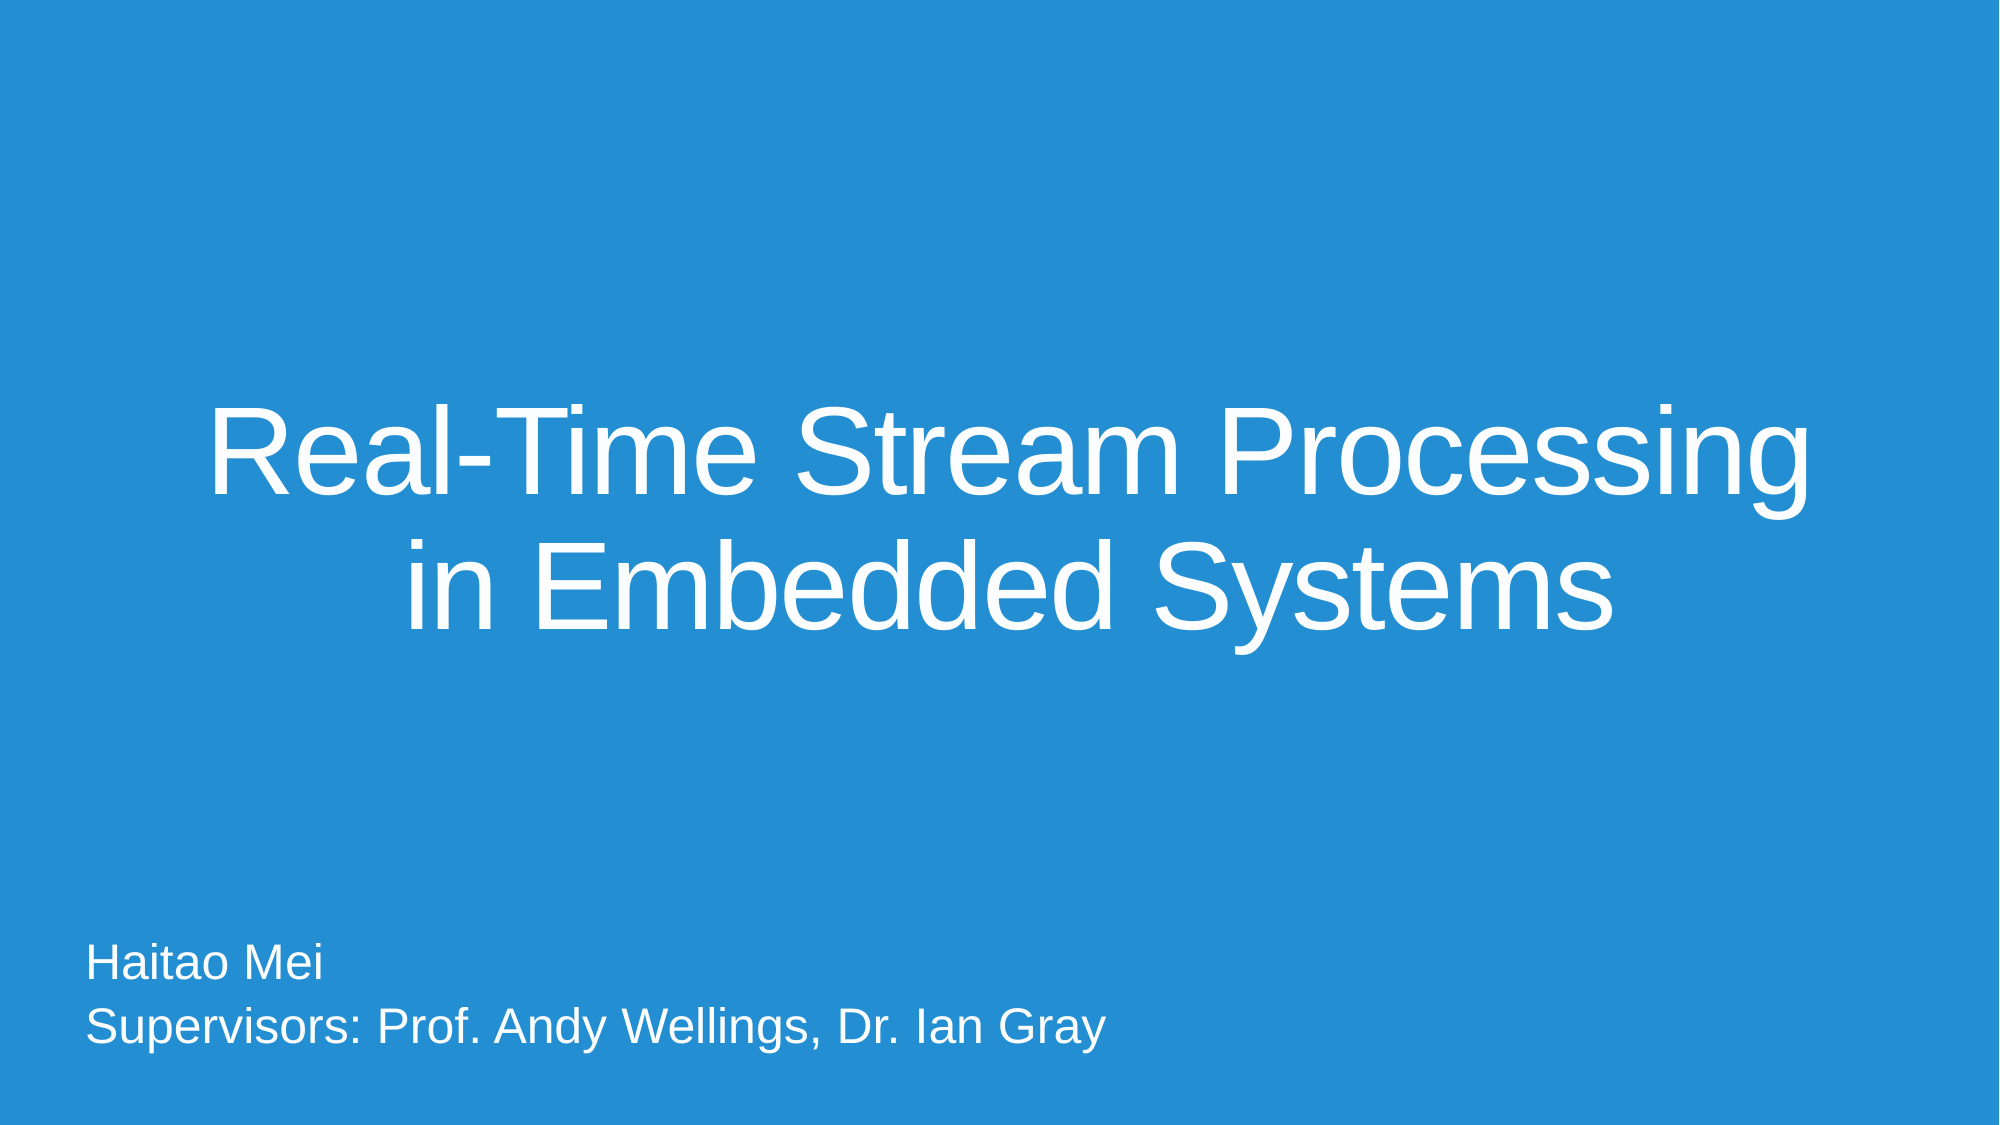

# Real-Time Stream Processing in Embedded Systems
Haitao Mei
Supervisors: Prof. Andy Wellings, Dr. Ian Gray